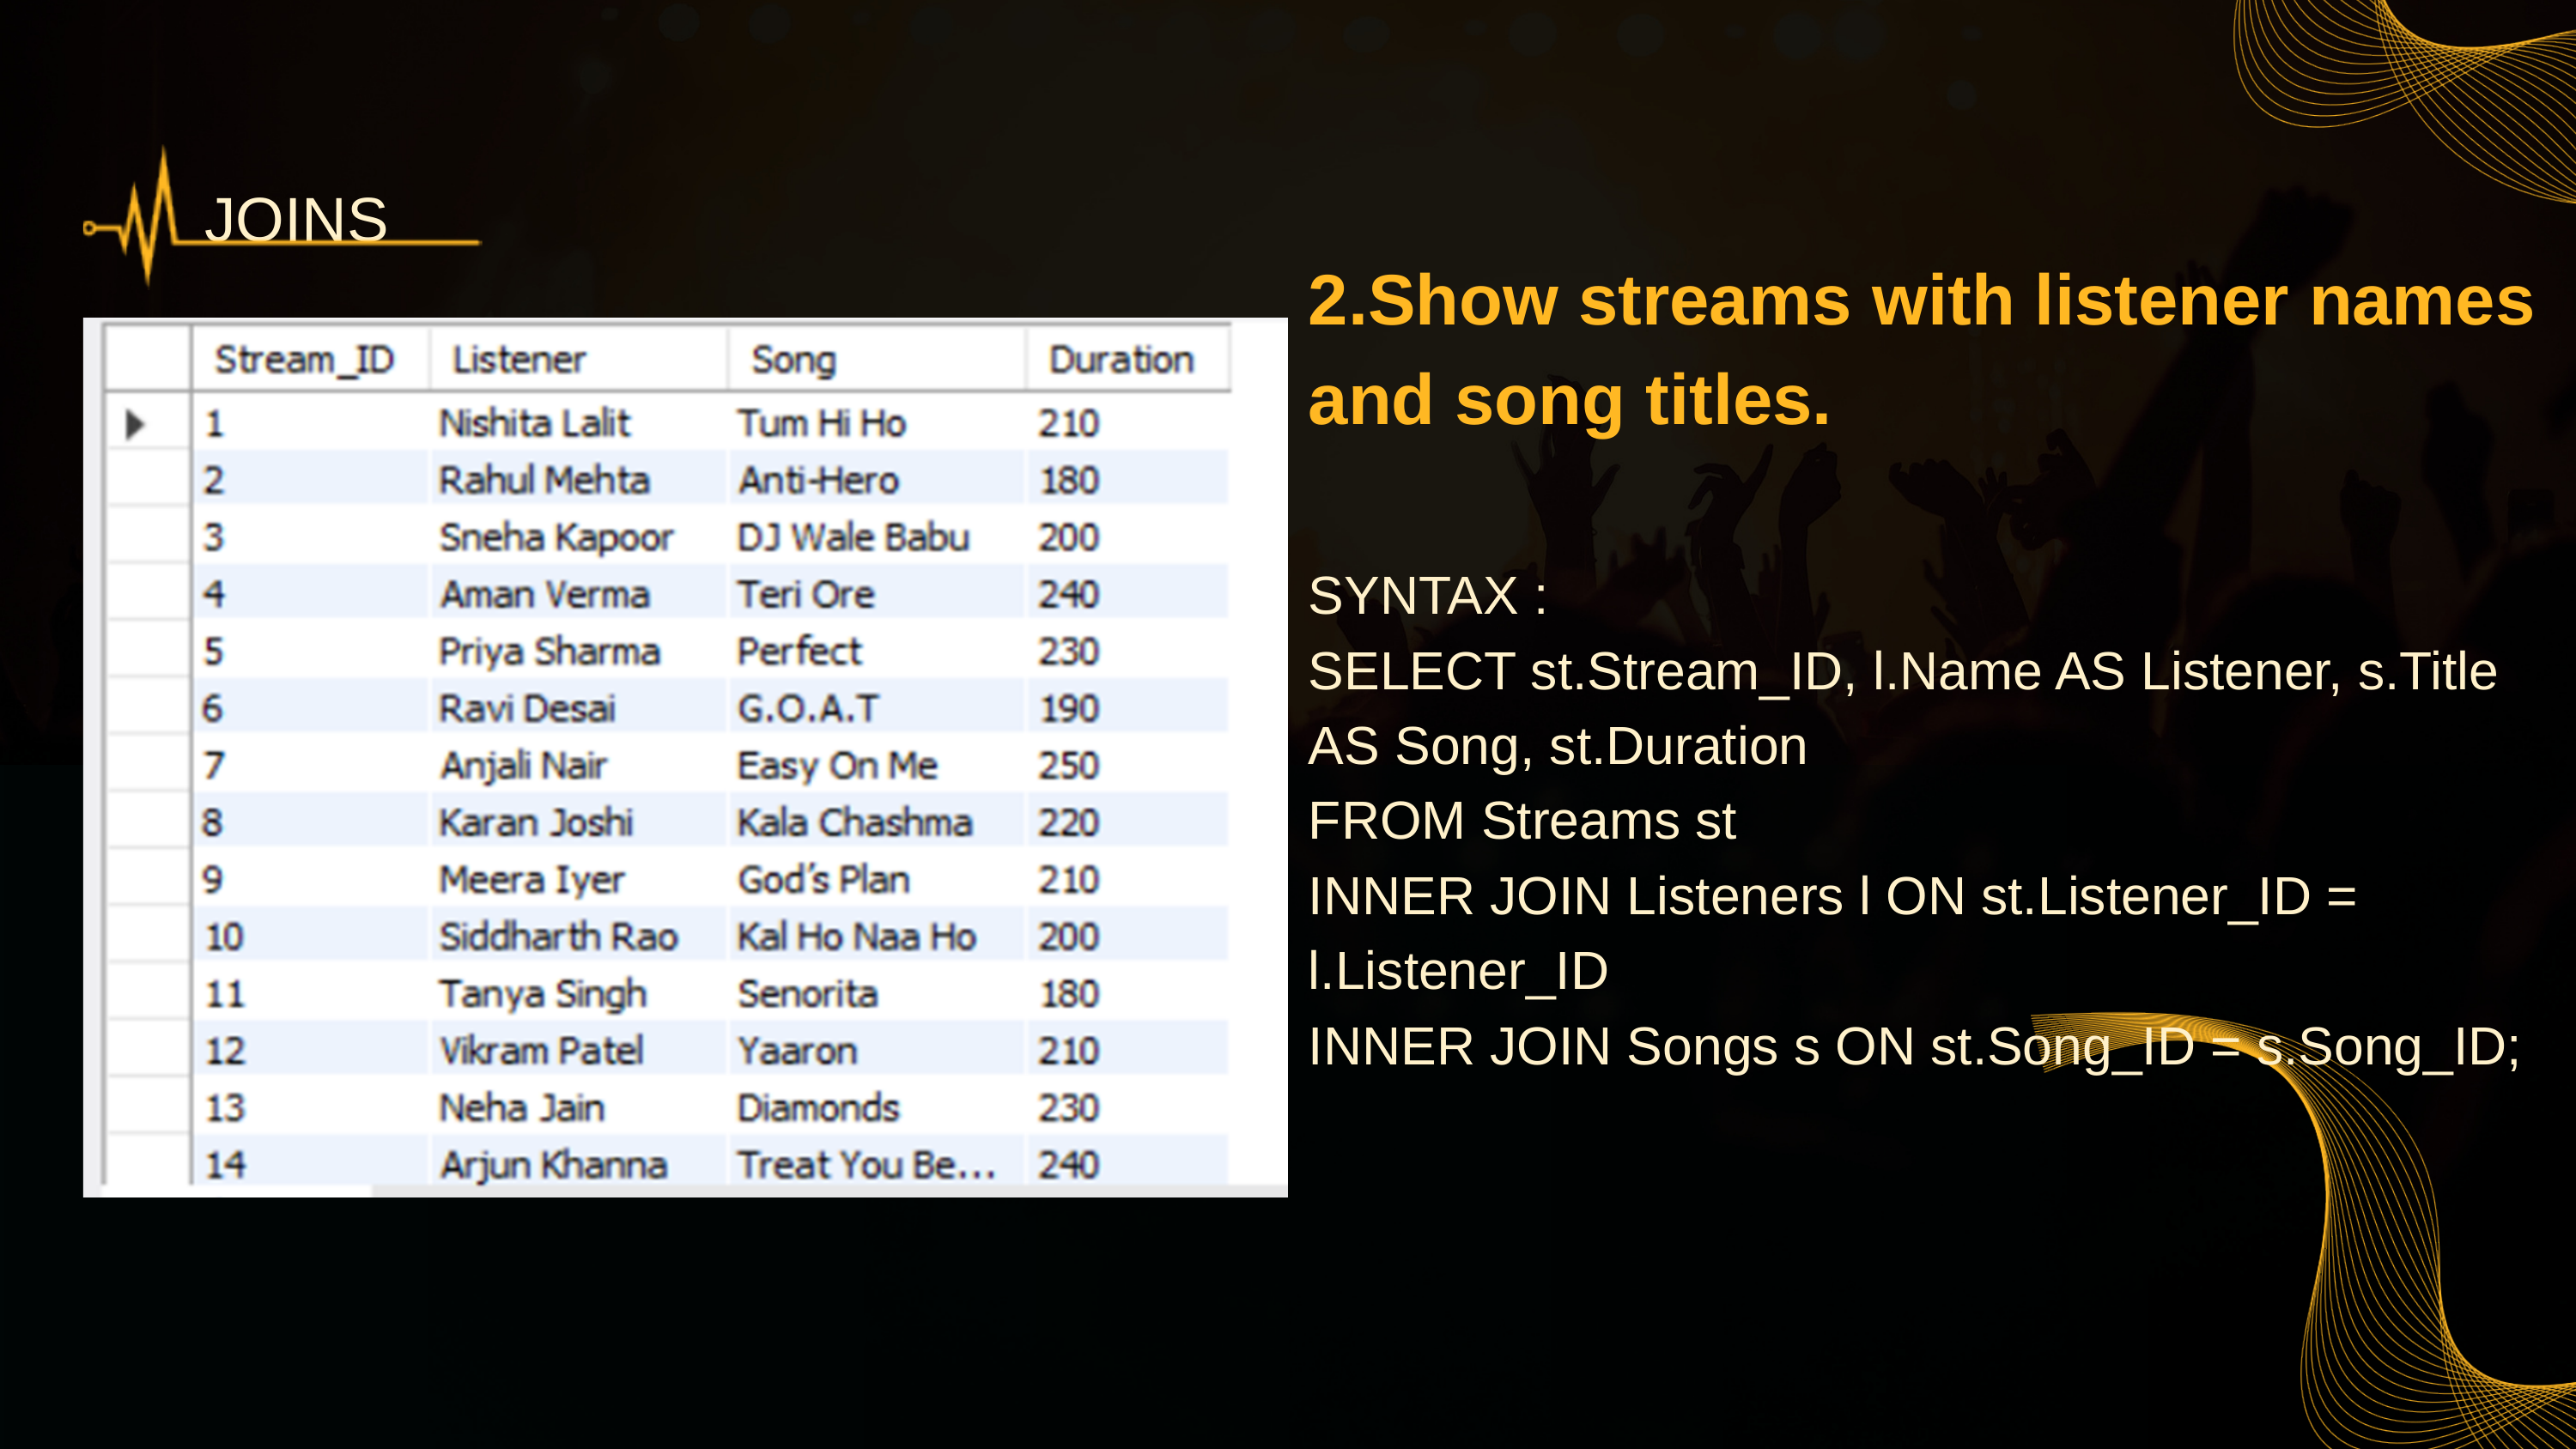

JOINS
2.Show streams with listener names and song titles.

SYNTAX :
SELECT st.Stream_ID, l.Name AS Listener, s.Title AS Song, st.Duration
FROM Streams st
INNER JOIN Listeners l ON st.Listener_ID = l.Listener_ID
INNER JOIN Songs s ON st.Song_ID = s.Song_ID;